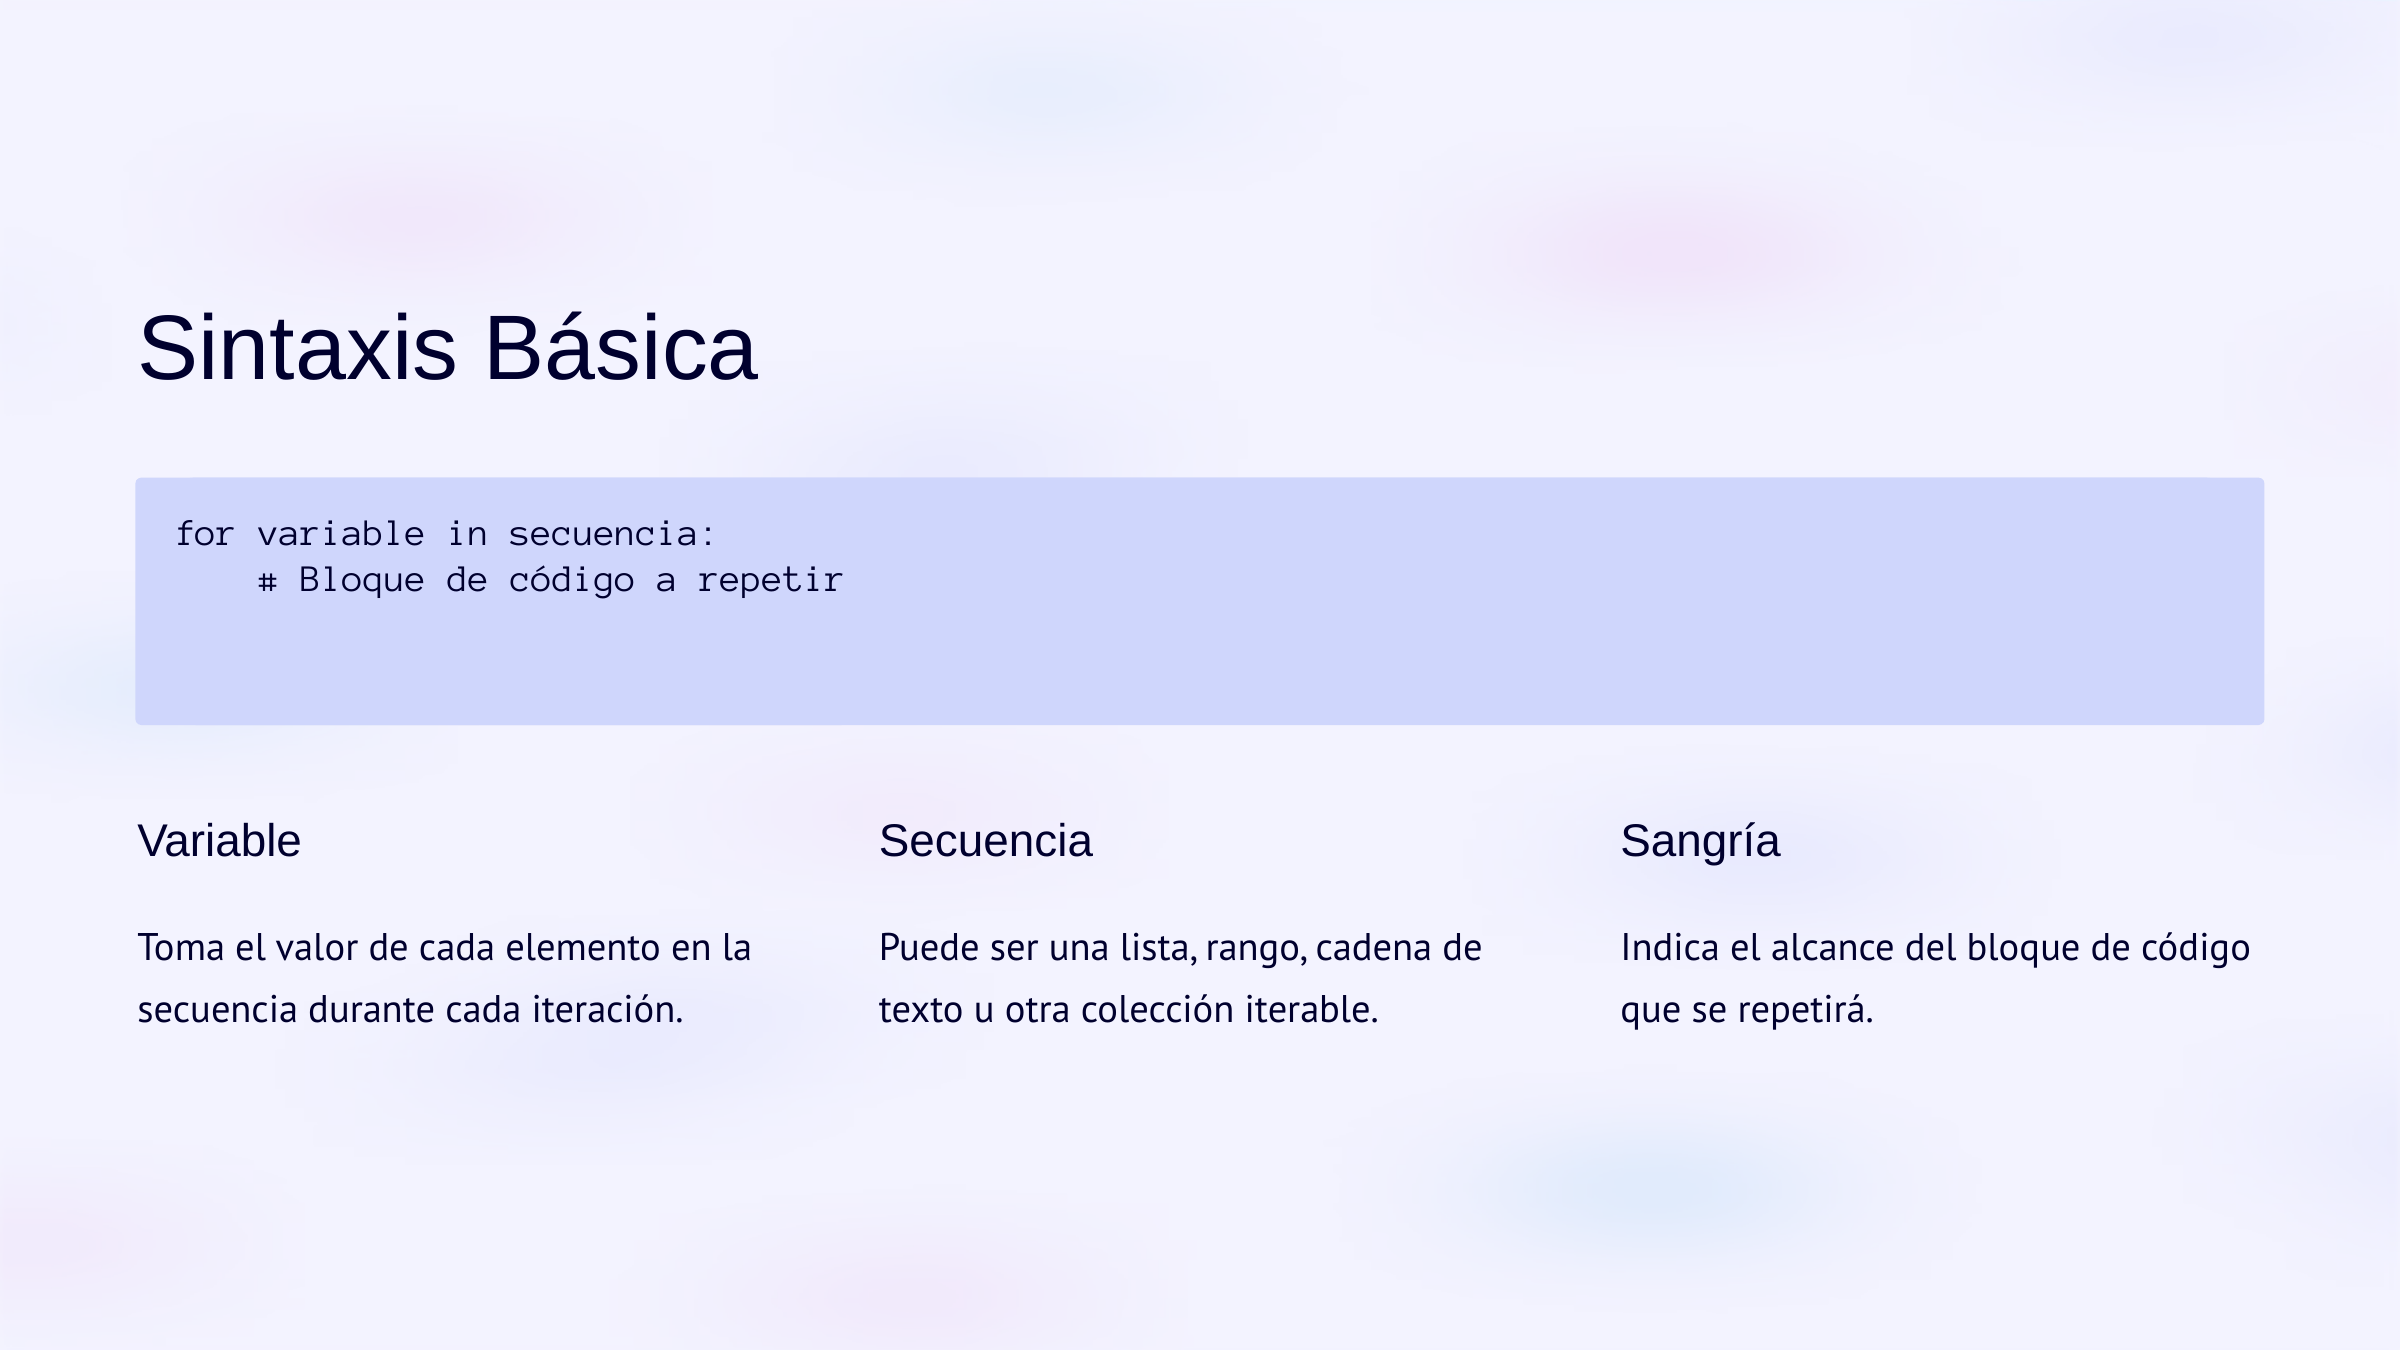

Sintaxis Básica

for variable in secuencia:
    # Bloque de código a repetir

Variable
Secuencia
Sangría
Toma el valor de cada elemento en la secuencia durante cada iteración.
Puede ser una lista, rango, cadena de texto u otra colección iterable.
Indica el alcance del bloque de código que se repetirá.